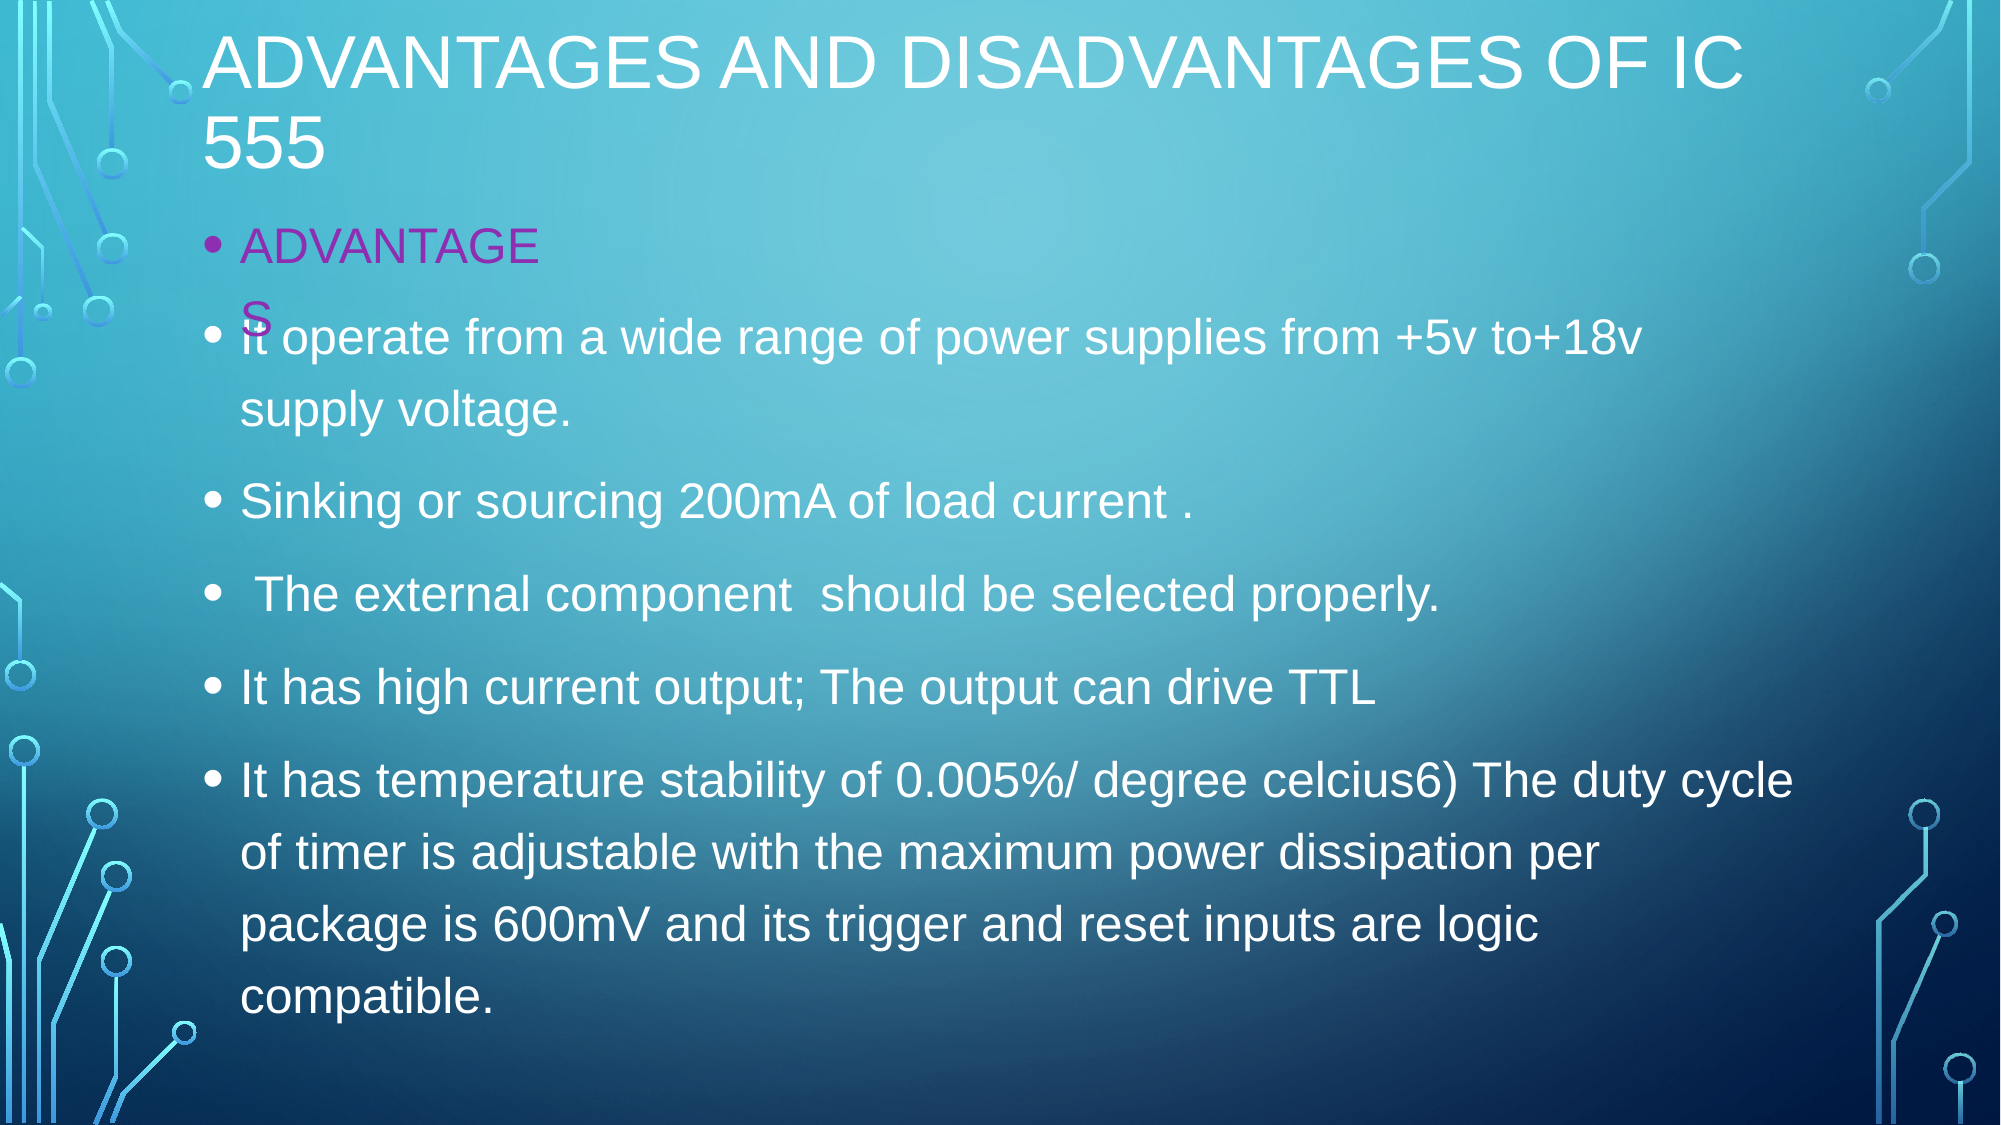

# Advantages and disadvantages of ic 555
ADVANTAGES
It operate from a wide range of power supplies from +5v to+18v supply voltage.
Sinking or sourcing 200mA of load current .
 The external component  should be selected properly.
It has high current output; The output can drive TTL
It has temperature stability of 0.005%/ degree celcius6) The duty cycle of timer is adjustable with the maximum power dissipation per package is 600mV and its trigger and reset inputs are logic compatible.